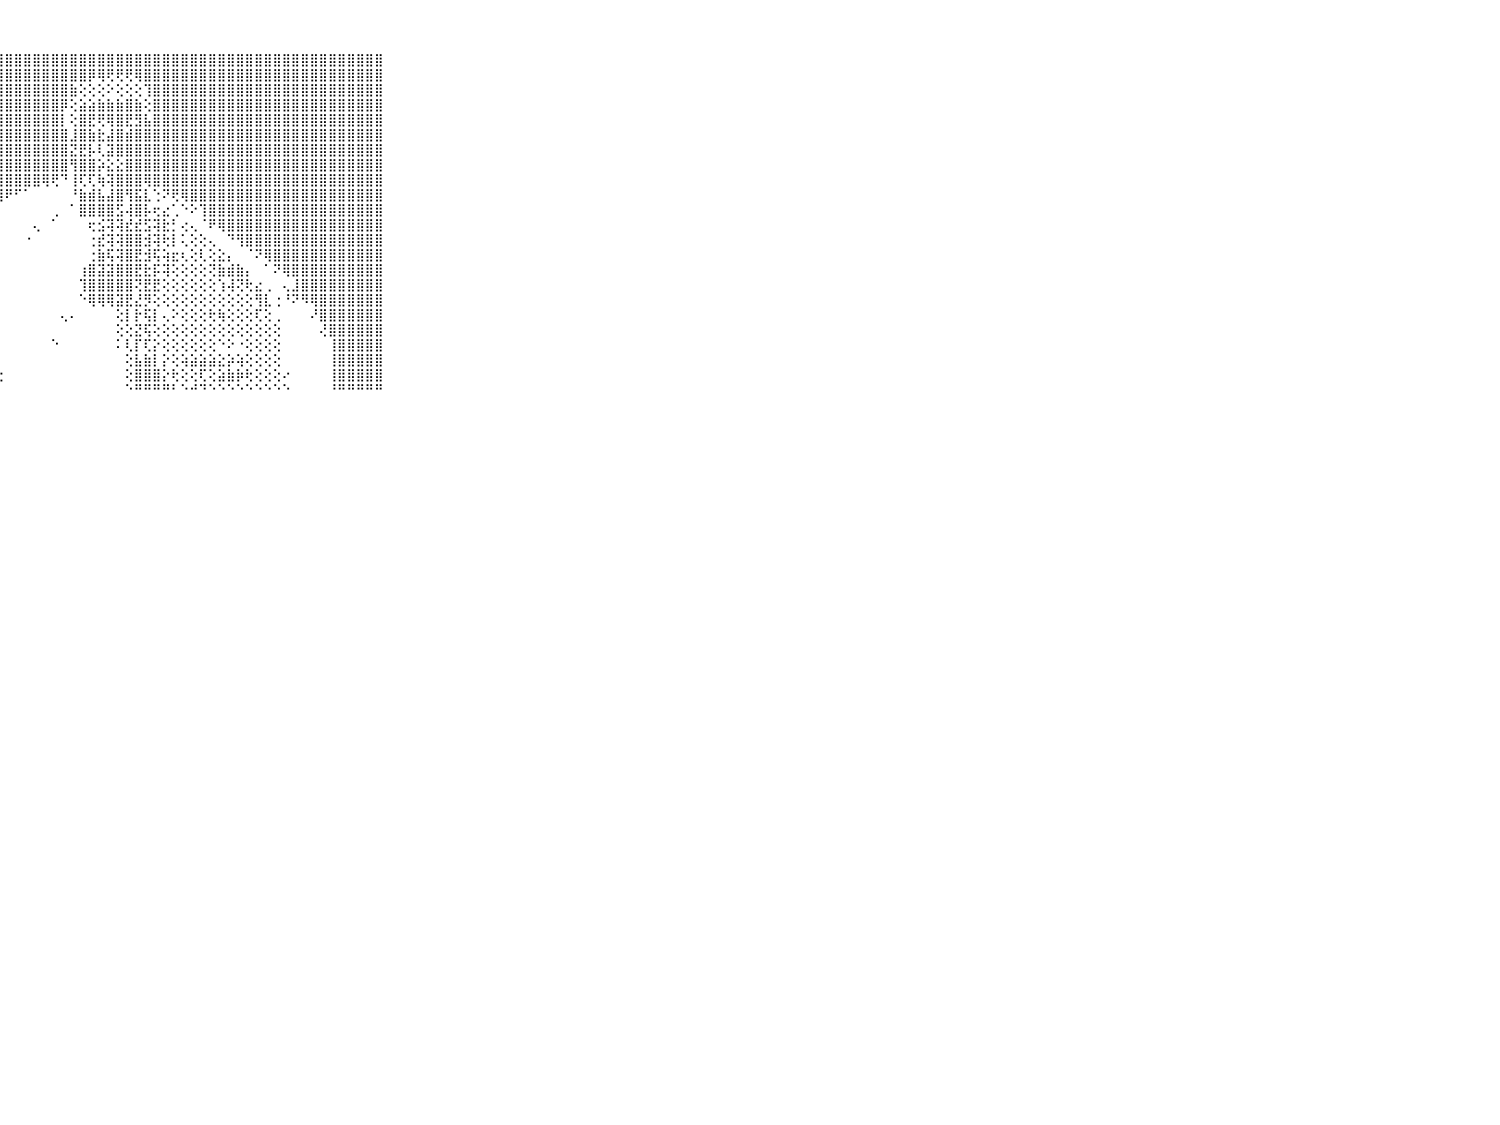

⠀⠀⠀⠀⠀⠀⠀⠀⠀⠀⠀⣿⣿⣿⣿⣿⣿⣿⣿⣿⣿⣿⣿⣿⣿⣿⣿⣿⣿⣿⣿⣿⣿⣿⣿⣿⣿⣿⣿⣿⣿⣿⣿⣿⣿⣿⣿⣿⣿⣿⣿⣿⣿⣿⣿⣿⣿⣿⣿⣿⣿⣿⣿⣿⣿⣿⣿⣿⣿⠀⠀⠀⠀⠀⠀⠀⠀⠀⠀⠀⠀
⠀⠀⠀⠀⠀⠀⠀⠀⠀⠀⠀⣿⣿⣿⣿⣿⣿⣿⣿⣿⣿⣿⣿⣿⣿⣿⣿⣿⣿⣿⣿⣿⣿⣿⣿⣿⣿⡿⢿⢟⢟⢟⢿⣿⣿⣿⣿⣿⣿⣿⣿⣿⣿⣿⣿⣿⣿⣿⣿⣿⣿⣿⣿⣿⣿⣿⣿⣿⣿⠀⠀⠀⠀⠀⠀⠀⠀⠀⠀⠀⠀
⠀⠀⠀⠀⠀⠀⠀⠀⠀⠀⠀⣿⣿⣿⣿⣿⣿⣿⣿⣿⣿⣿⣿⣿⣿⣿⣿⣿⣿⣿⣿⣿⣿⣿⣿⣷⢕⢕⢕⠕⢕⢕⢕⢹⣿⣿⣿⣿⣿⣿⣿⣿⣿⣿⣿⣿⣿⣿⣿⣿⣿⣿⣿⣿⣿⣿⣿⣿⣿⠀⠀⠀⠀⠀⠀⠀⠀⠀⠀⠀⠀
⠀⠀⠀⠀⠀⠀⠀⠀⠀⠀⠀⣿⣿⣿⣿⣿⣿⣿⣿⣿⣿⣿⣿⣿⣿⣿⣿⣿⣿⣿⣿⣿⣿⣿⡿⢕⣵⣵⣷⣷⣷⣿⣷⢕⣿⣿⣿⣿⣿⣿⣿⣿⣿⣿⣿⣿⣿⣿⣿⣿⣿⣿⣿⣿⣿⣿⣿⣿⣿⠀⠀⠀⠀⠀⠀⠀⠀⠀⠀⠀⠀
⠀⠀⠀⠀⠀⠀⠀⠀⠀⠀⠀⣿⣿⣿⣿⣿⣿⣿⣿⣿⣿⣿⣿⣿⣿⣿⣿⣿⣿⣿⣿⣿⣿⣿⡇⢕⣿⣟⢟⢿⣿⣟⣻⣧⣿⣿⣿⣿⣿⣿⣿⣿⣿⣿⣿⣿⣿⣿⣿⣿⣿⣿⣿⣿⣿⣿⣿⣿⣿⠀⠀⠀⠀⠀⠀⠀⠀⠀⠀⠀⠀
⠀⠀⠀⠀⠀⠀⠀⠀⠀⠀⠀⣿⣿⣿⣿⣿⣿⣿⣿⣿⣿⣿⣿⣿⣿⣿⣿⣿⣿⣿⣿⣿⣿⣿⣿⣸⣿⣷⣗⣼⣿⣾⣿⣿⣿⣿⣿⣿⣿⣿⣿⣿⣿⣿⣿⣿⣿⣿⣿⣿⣿⣿⣿⣿⣿⣿⣿⣿⣿⠀⠀⠀⠀⠀⠀⠀⠀⠀⠀⠀⠀
⠀⠀⠀⠀⠀⠀⠀⠀⠀⠀⠀⣿⣿⣿⣿⣿⣿⣿⣿⣿⣿⣿⣿⣿⣿⣿⣿⣿⣿⣿⣿⣿⣿⣿⣿⣝⣟⡧⢇⣽⣿⣿⣿⣿⣿⣿⣿⣿⣿⣿⣿⣿⣿⣿⣿⣿⣿⣿⣿⣿⣿⣿⣿⣿⣿⣿⣿⣿⣿⠀⠀⠀⠀⠀⠀⠀⠀⠀⠀⠀⠀
⠀⠀⠀⠀⠀⠀⠀⠀⠀⠀⠀⣿⣿⣿⣿⣿⣿⣿⣿⣿⣿⣿⣿⣿⣿⣿⣿⣿⣿⣿⣿⣿⣿⣿⣿⢻⣿⣿⡵⣕⣕⣿⣿⣿⣿⣿⣿⣿⣿⣿⣿⣿⣿⣿⣿⣿⣿⣿⣿⣿⣿⣿⣿⣿⣿⣿⣿⣿⣿⠀⠀⠀⠀⠀⠀⠀⠀⠀⠀⠀⠀
⠀⠀⠀⠀⠀⠀⠀⠀⠀⠀⠀⣿⣿⣿⣿⣿⣿⣿⣿⣿⣿⣿⣿⣿⣿⣿⣿⣿⣿⣿⣿⣿⢿⢟⠙⢸⢏⢏⢷⢽⣿⣿⣿⢿⣿⣿⣿⣿⣿⣿⣿⣿⣿⣿⣿⣿⣿⣿⣿⣿⣿⣿⣿⣿⣿⣿⣿⣿⣿⠀⠀⠀⠀⠀⠀⠀⠀⠀⠀⠀⠀
⠀⠀⠀⠀⠀⠀⠀⠀⠀⠀⠀⣿⣿⣿⣿⣿⣿⣿⣿⣿⣿⣿⣿⣿⣿⣿⣿⢿⠟⠋⠁⠀⠀⠀⠀⠘⣷⣾⣧⣼⣿⢻⣯⣇⢑⠝⢟⢿⣿⣿⣿⣿⣿⣿⣿⣿⣿⣿⣿⣿⣿⣿⣿⣿⣿⣿⣿⣿⣿⠀⠀⠀⠀⠀⠀⠀⠀⠀⠀⠀⠀
⠀⠀⠀⠀⠀⠀⠀⠀⠀⠀⠀⣿⣿⣿⣿⣿⣿⣿⣿⣿⣿⣿⣿⣿⣿⢏⠑⠀⠀⠀⠀⠀⠀⢀⠀⠁⣿⣿⣿⣿⣫⢼⣿⡧⢖⣔⢁⠑⠕⢹⣿⣿⣿⣿⣿⣿⣿⣿⣿⣿⣿⣿⣿⣿⣿⣿⣿⣿⣿⠀⠀⠀⠀⠀⠀⠀⠀⠀⠀⠀⠀
⠀⠀⠀⠀⠀⠀⠀⠀⠀⠀⠀⣿⣿⣿⣿⣿⣿⣿⣿⣿⣿⣿⣿⣿⡟⠕⠀⠀⠀⠀⠀⢄⠀⠁⠀⠀⠀⢖⣪⢽⢽⣞⣞⣫⢽⣗⡃⢔⢄⠈⠟⢿⣿⣿⣿⣿⣿⣿⣿⣿⣿⣿⣿⣿⣿⣿⣿⣿⣿⠀⠀⠀⠀⠀⠀⠀⠀⠀⠀⠀⠀
⠀⠀⠀⠀⠀⠀⠀⠀⠀⠀⠀⣿⣿⣿⣿⣿⣿⣿⣿⣿⣿⣿⣿⣿⡗⠀⠀⠀⠀⠀⠐⠀⠀⠀⠀⠀⠀⢐⣞⢽⢽⣿⣿⣺⢽⢗⡇⢅⢕⢕⢄⠀⠙⢻⣿⣿⣿⣿⣿⣿⣿⣿⣿⣿⣿⣿⣿⣿⣿⠀⠀⠀⠀⠀⠀⠀⠀⠀⠀⠀⠀
⠀⠀⠀⠀⠀⠀⠀⠀⠀⠀⠀⣿⣿⣿⣿⣿⣿⣿⣿⣿⣿⣿⣿⣿⡕⠀⠀⠀⠀⠀⠀⠀⠀⠀⠀⠀⠀⢐⣷⢯⢽⣿⣟⣺⢯⢵⣖⢆⢕⢇⢕⣕⡄⠀⠈⠝⢿⣿⣿⣿⣿⣿⣿⣿⣿⣿⣿⣿⣿⠀⠀⠀⠀⠀⠀⠀⠀⠀⠀⠀⠀
⠀⠀⠀⠀⠀⠀⠀⠀⠀⠀⠀⣿⣿⣿⣿⣿⣿⣿⣿⣿⣿⣿⣿⢏⠙⠁⠀⠀⠀⠀⠀⠀⠀⠀⠀⠀⢰⣿⣽⣽⣿⣿⣟⣗⡯⢽⢕⢕⢕⢕⢝⣷⣾⣷⡄⠀⠁⠝⢿⣿⣿⣿⣿⣿⣿⣿⣿⣿⣿⠀⠀⠀⠀⠀⠀⠀⠀⠀⠀⠀⠀
⠀⠀⠀⠀⠀⠀⠀⠀⠀⠀⠀⣿⣿⣿⣿⣿⣿⣿⣿⣿⣿⣿⠃⠀⠀⠀⠀⠀⠀⠀⠀⠀⠀⠀⠀⠀⢹⣿⣿⣿⣿⣿⢝⣟⣟⢕⢕⢕⢕⢕⢕⢱⢼⢝⢗⣔⢀⠀⢄⣸⣿⣿⣿⣿⣿⣿⣿⣿⣿⠀⠀⠀⠀⠀⠀⠀⠀⠀⠀⠀⠀
⠀⠀⠀⠀⠀⠀⠀⠀⠀⠀⠀⣿⣿⣿⣿⣿⣿⣿⣿⣿⣿⣿⠀⠀⠀⠀⠀⠀⠀⠀⠀⠀⠀⠀⠀⠀⠑⢿⢿⢿⣽⣟⣜⡻⢕⢕⢕⢕⢕⢕⢕⢕⢕⢕⢕⢻⣇⢐⠘⠝⠻⢿⣿⣿⣿⣿⣿⣿⣿⠀⠀⠀⠀⠀⠀⠀⠀⠀⠀⠀⠀
⠀⠀⠀⠀⠀⠀⠀⠀⠀⠀⠀⣿⣿⣿⣿⣿⣿⣿⣿⣿⣿⣿⢀⠀⠀⠀⠀⠀⠀⠀⠀⠀⠀⠀⢄⠄⠀⠀⠀⠀⢕⡇⡗⢯⡇⢄⠕⢕⢕⢕⢗⢷⢕⢕⢕⢏⢕⢀⠀⠀⠀⠜⣿⣿⣿⣿⣿⣿⣿⠀⠀⠀⠀⠀⠀⠀⠀⠀⠀⠀⠀
⠀⠀⠀⠀⠀⠀⠀⠀⠀⠀⠀⣿⣿⣿⣿⣿⣿⣿⣿⣿⣿⣿⡄⠀⠀⠀⠀⠀⠀⠀⠀⠀⠀⠀⠀⠀⠀⠀⠀⠀⢕⢕⣝⢯⢕⢕⢕⢕⢕⢕⢕⢕⢕⢕⢕⢕⢕⢕⠀⠀⠀⠀⢜⣿⣿⣿⣿⣿⣿⠀⠀⠀⠀⠀⠀⠀⠀⠀⠀⠀⠀
⠀⠀⠀⠀⠀⠀⠀⠀⠀⠀⠀⣿⣿⣿⣿⣿⣿⣿⣿⣿⣿⣿⣿⣦⣴⣴⣴⡆⠀⠀⠀⠀⠀⠑⠀⠀⠀⠀⠀⠀⠅⢇⡏⢏⡕⢕⢕⢕⢕⢕⢕⠑⠕⠐⢕⢕⢕⢕⠀⠀⠀⠀⠀⢸⣿⣿⣿⣿⣿⠀⠀⠀⠀⠀⠀⠀⠀⠀⠀⠀⠀
⠀⠀⠀⠀⠀⠀⠀⠀⠀⠀⠀⣿⣿⣿⣿⣿⣿⣿⣿⣿⣿⣿⣿⣿⣿⣿⣿⡇⠀⠀⠀⠀⠀⠀⠀⠀⠀⠀⠀⠀⠀⢕⣧⣷⡇⡕⢕⢵⣵⣵⣵⣕⡵⢵⢕⢕⢕⢕⠀⠀⠀⠀⠀⢸⣿⣿⣿⣿⣿⠀⠀⠀⠀⠀⠀⠀⠀⠀⠀⠀⠀
⠀⠀⠀⠀⠀⠀⠀⠀⠀⠀⠀⣿⣿⣿⣿⣿⣿⣿⣿⣿⣿⣿⣿⣿⣿⣿⣿⢕⠀⠀⠀⠀⠀⠀⠀⠀⠀⠀⠀⠀⠀⢕⣿⣿⣿⡕⢗⢕⢕⢏⢕⣵⣷⡷⢗⢕⢕⢕⠔⠀⠀⠀⠀⢸⣿⣿⣿⣿⣿⠀⠀⠀⠀⠀⠀⠀⠀⠀⠀⠀⠀
⠀⠀⠀⠀⠀⠀⠀⠀⠀⠀⠀⠛⠛⠛⠛⠛⠛⠛⠛⠛⠛⠛⠛⠛⠛⠛⠛⠁⠀⠀⠀⠀⠀⠀⠀⠀⠀⠀⠀⠀⠀⠑⠛⠛⠛⠛⠃⠑⠚⠙⠑⠑⠑⠑⠑⠑⠑⠑⠑⠀⠀⠀⠀⠘⠛⠛⠛⠛⠛⠀⠀⠀⠀⠀⠀⠀⠀⠀⠀⠀⠀